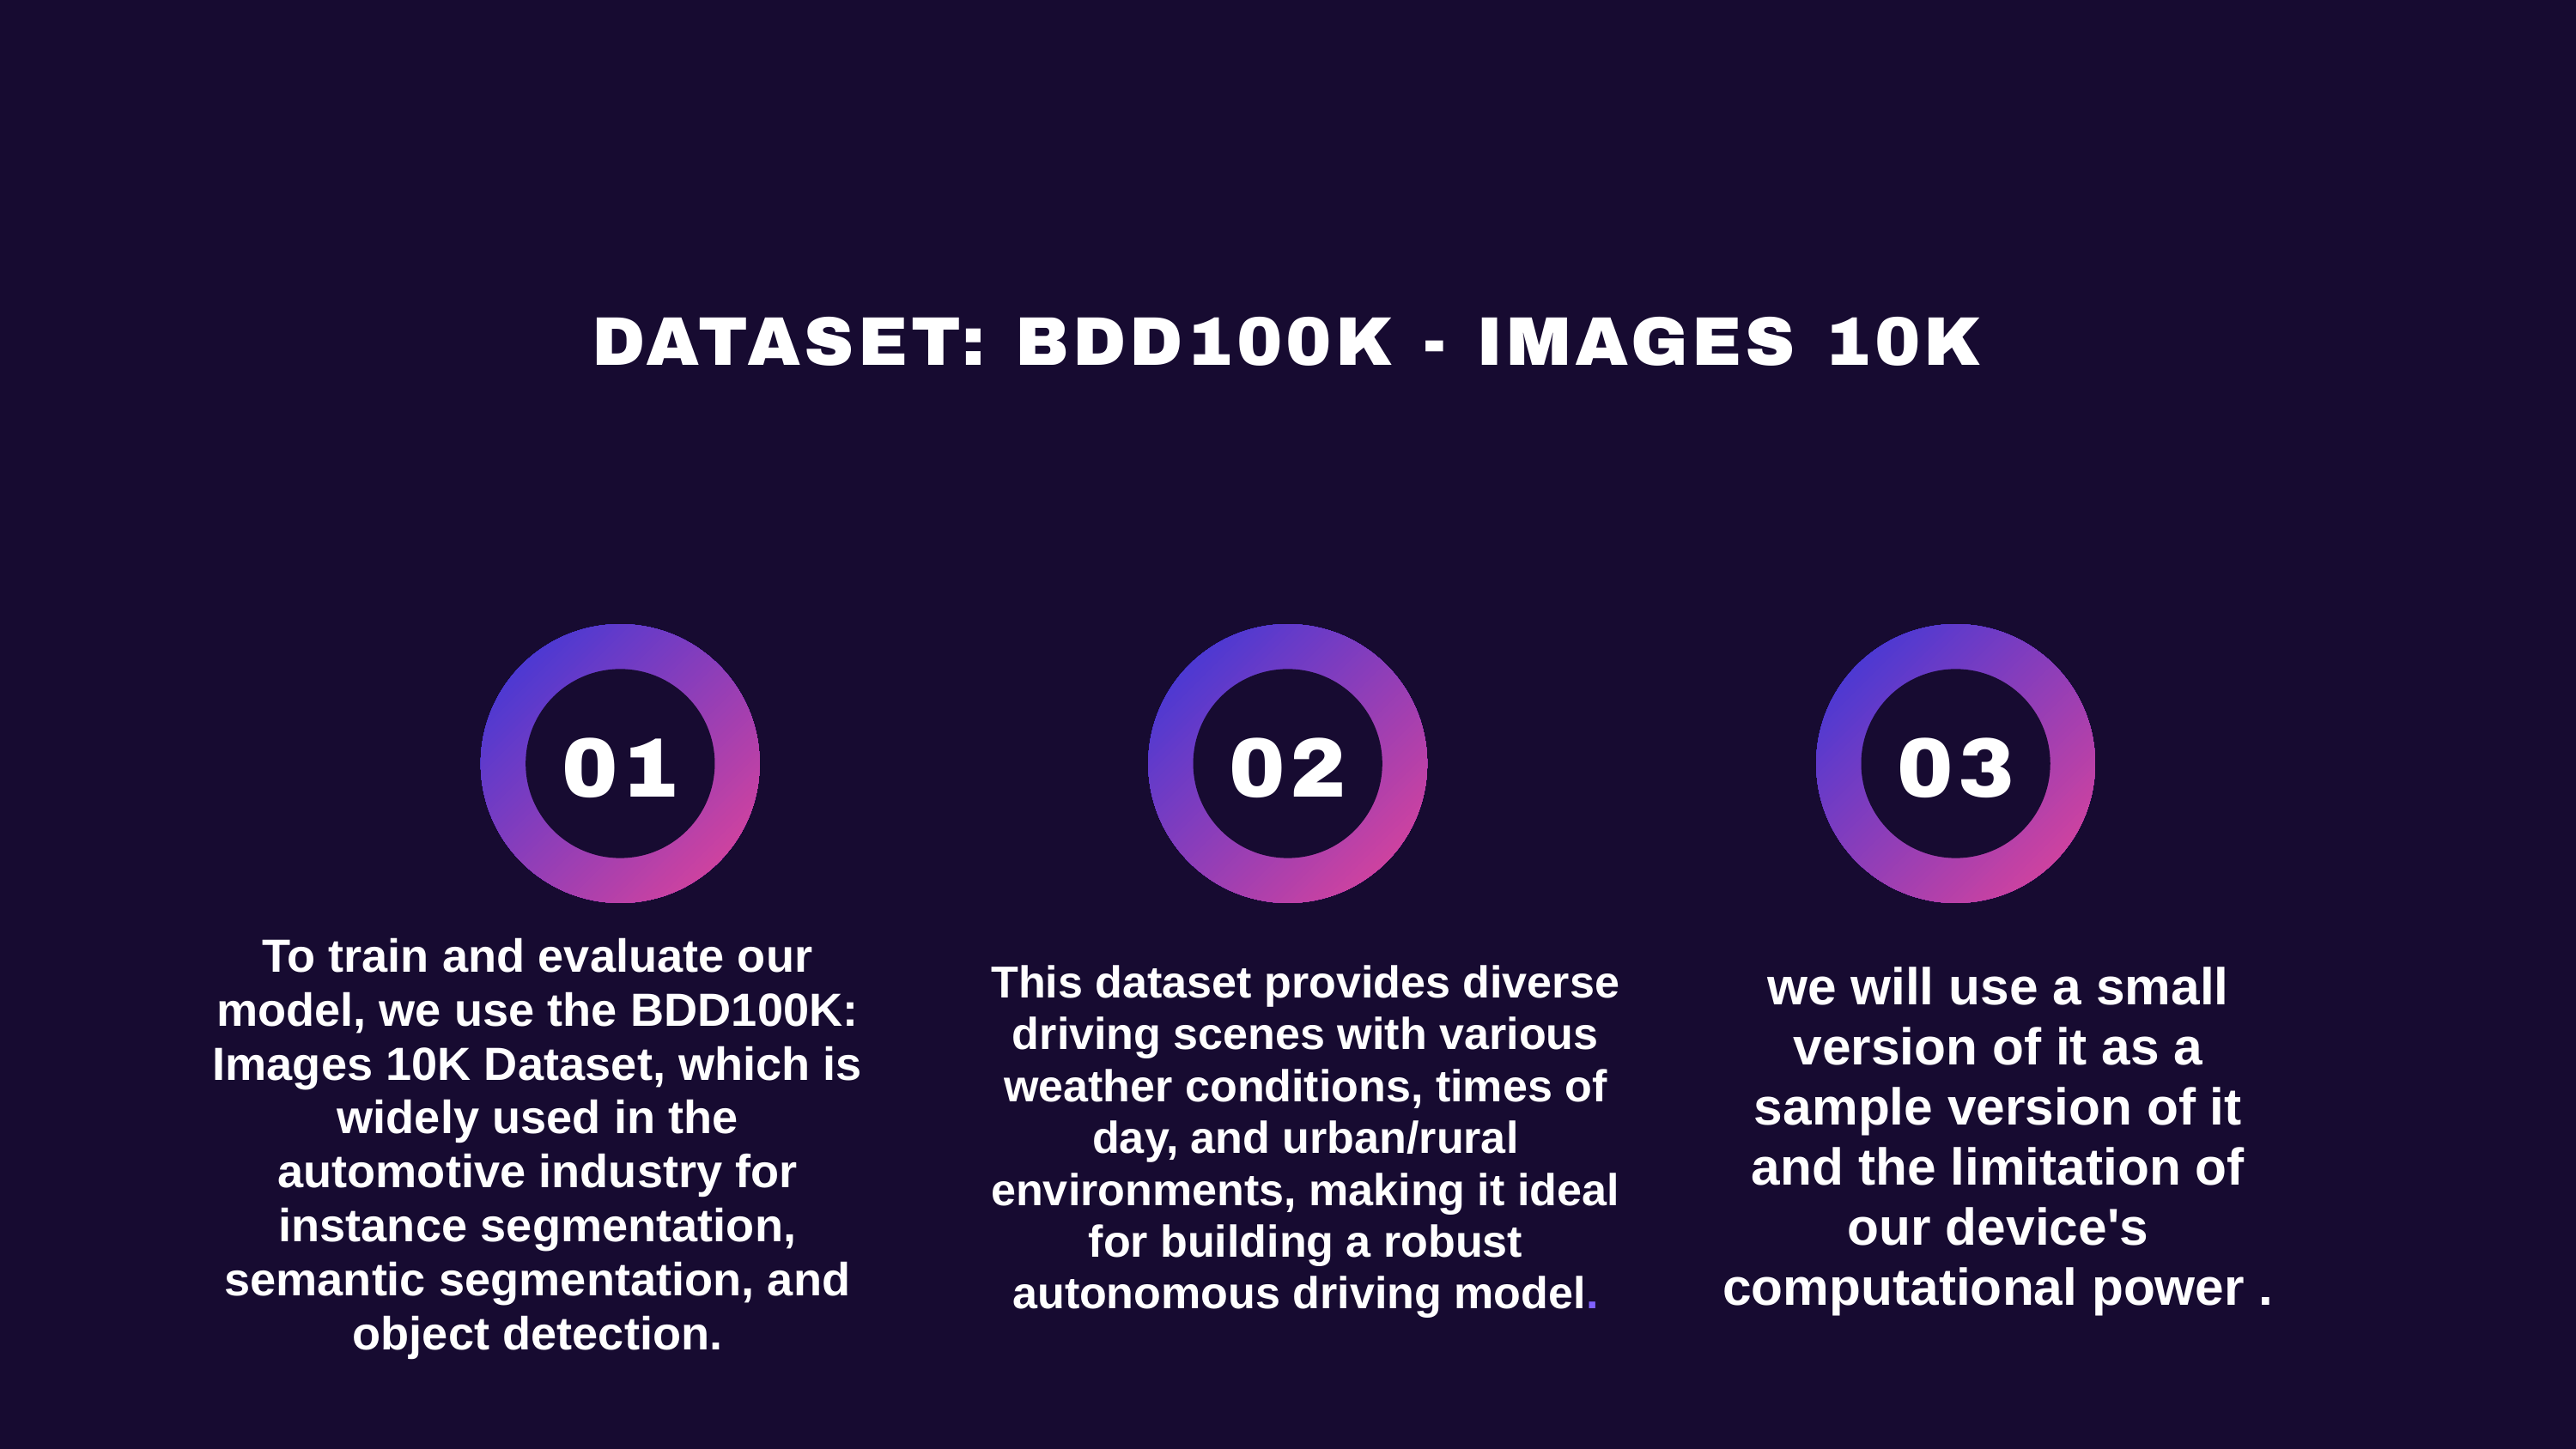

DATASET: BDD100K - IMAGES 10K

01
02
03
To train and evaluate our model, we use the BDD100K: Images 10K Dataset, which is widely used in the automotive industry for instance segmentation, semantic segmentation, and object detection.
This dataset provides diverse driving scenes with various weather conditions, times of day, and urban/rural environments, making it ideal for building a robust autonomous driving model.
we will use a small version of it as a sample version of it and the limitation of our device's computational power .